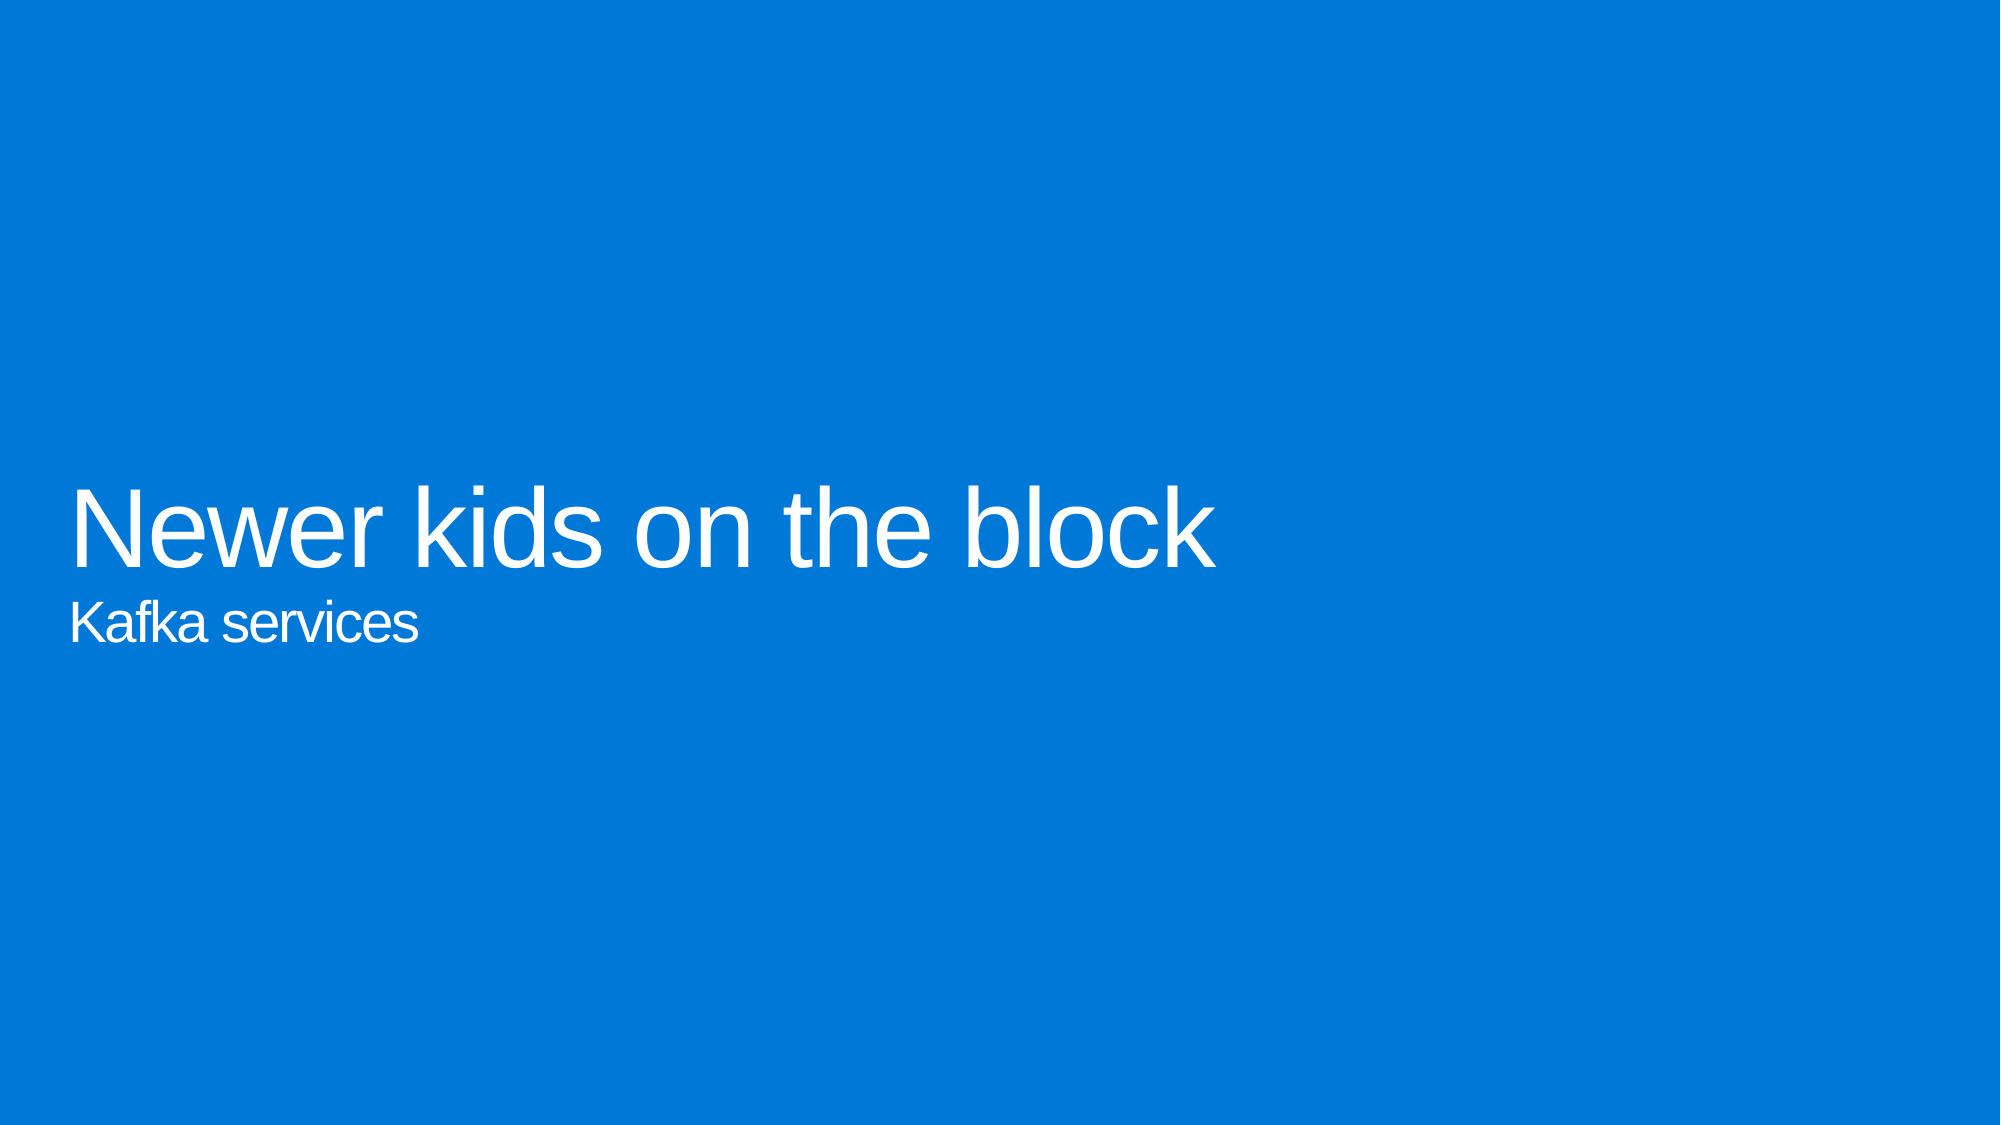

# Newer kids on the block Kafka services